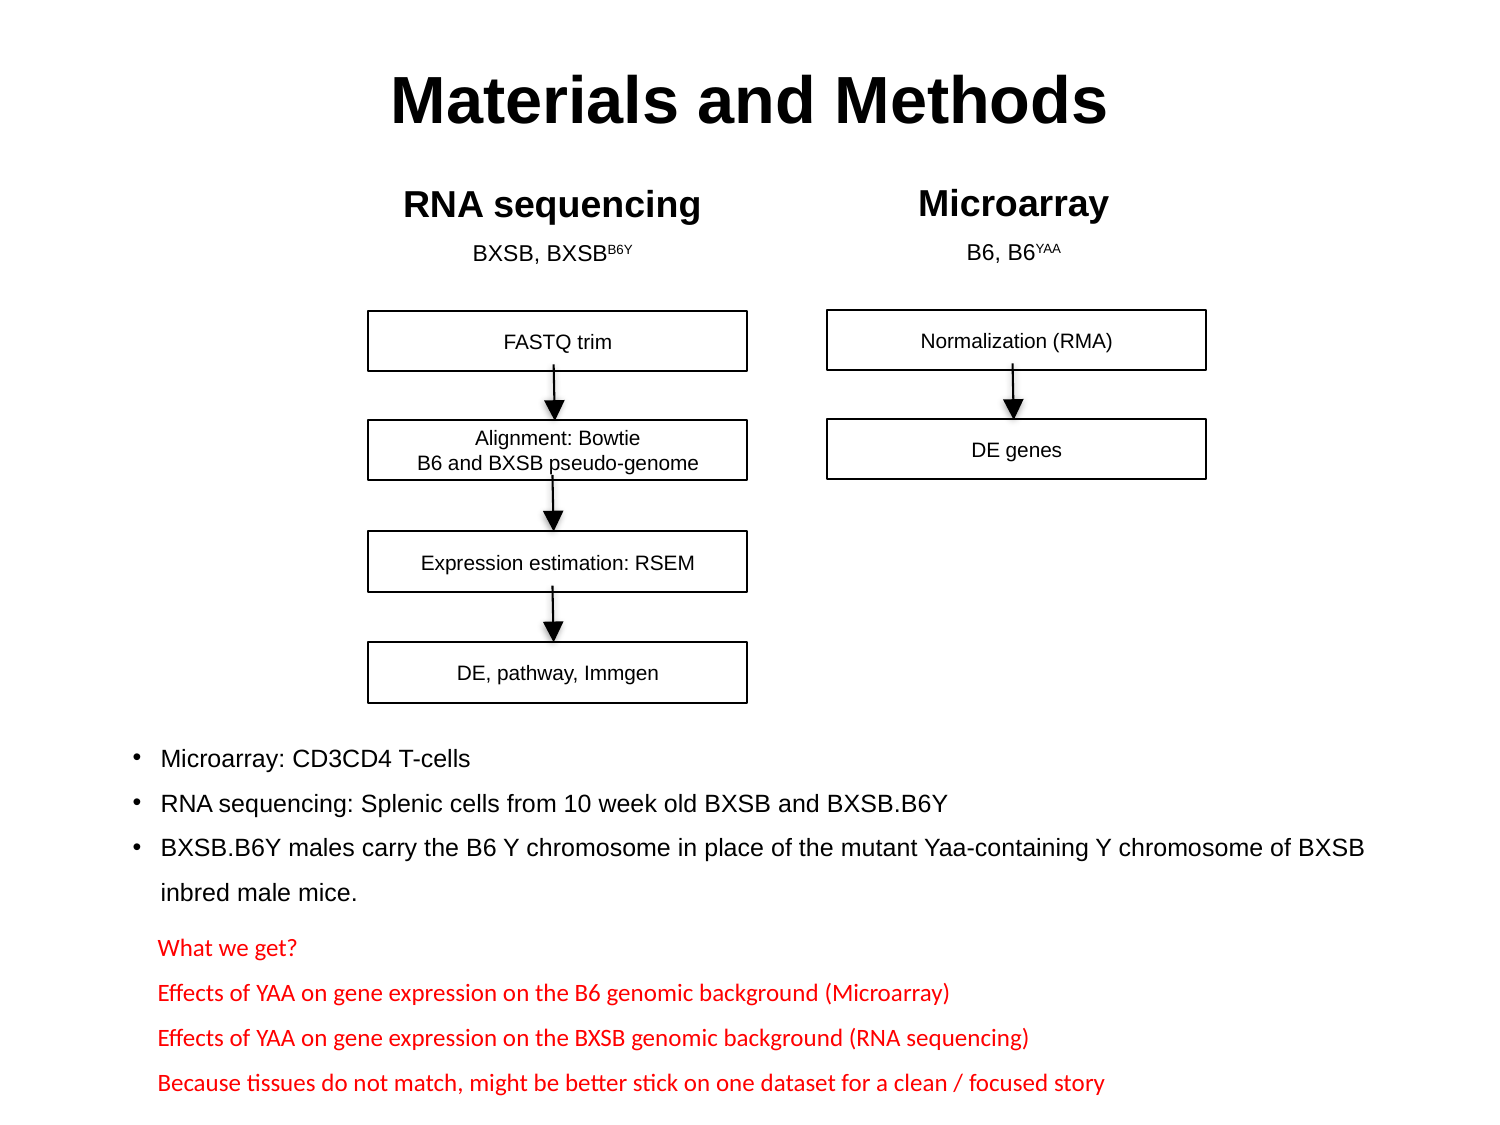

# Materials and Methods
Microarray
B6, B6YAA
RNA sequencing
BXSB, BXSBB6Y
Normalization (RMA)
FASTQ trim
DE genes
Alignment: Bowtie
B6 and BXSB pseudo-genome
Expression estimation: RSEM
DE, pathway, Immgen
Microarray: CD3CD4 T-cells
RNA sequencing: Splenic cells from 10 week old BXSB and BXSB.B6Y
BXSB.B6Y males carry the B6 Y chromosome in place of the mutant Yaa-containing Y chromosome of BXSB inbred male mice.
What we get?
Effects of YAA on gene expression on the B6 genomic background (Microarray)
Effects of YAA on gene expression on the BXSB genomic background (RNA sequencing)
Because tissues do not match, might be better stick on one dataset for a clean / focused story